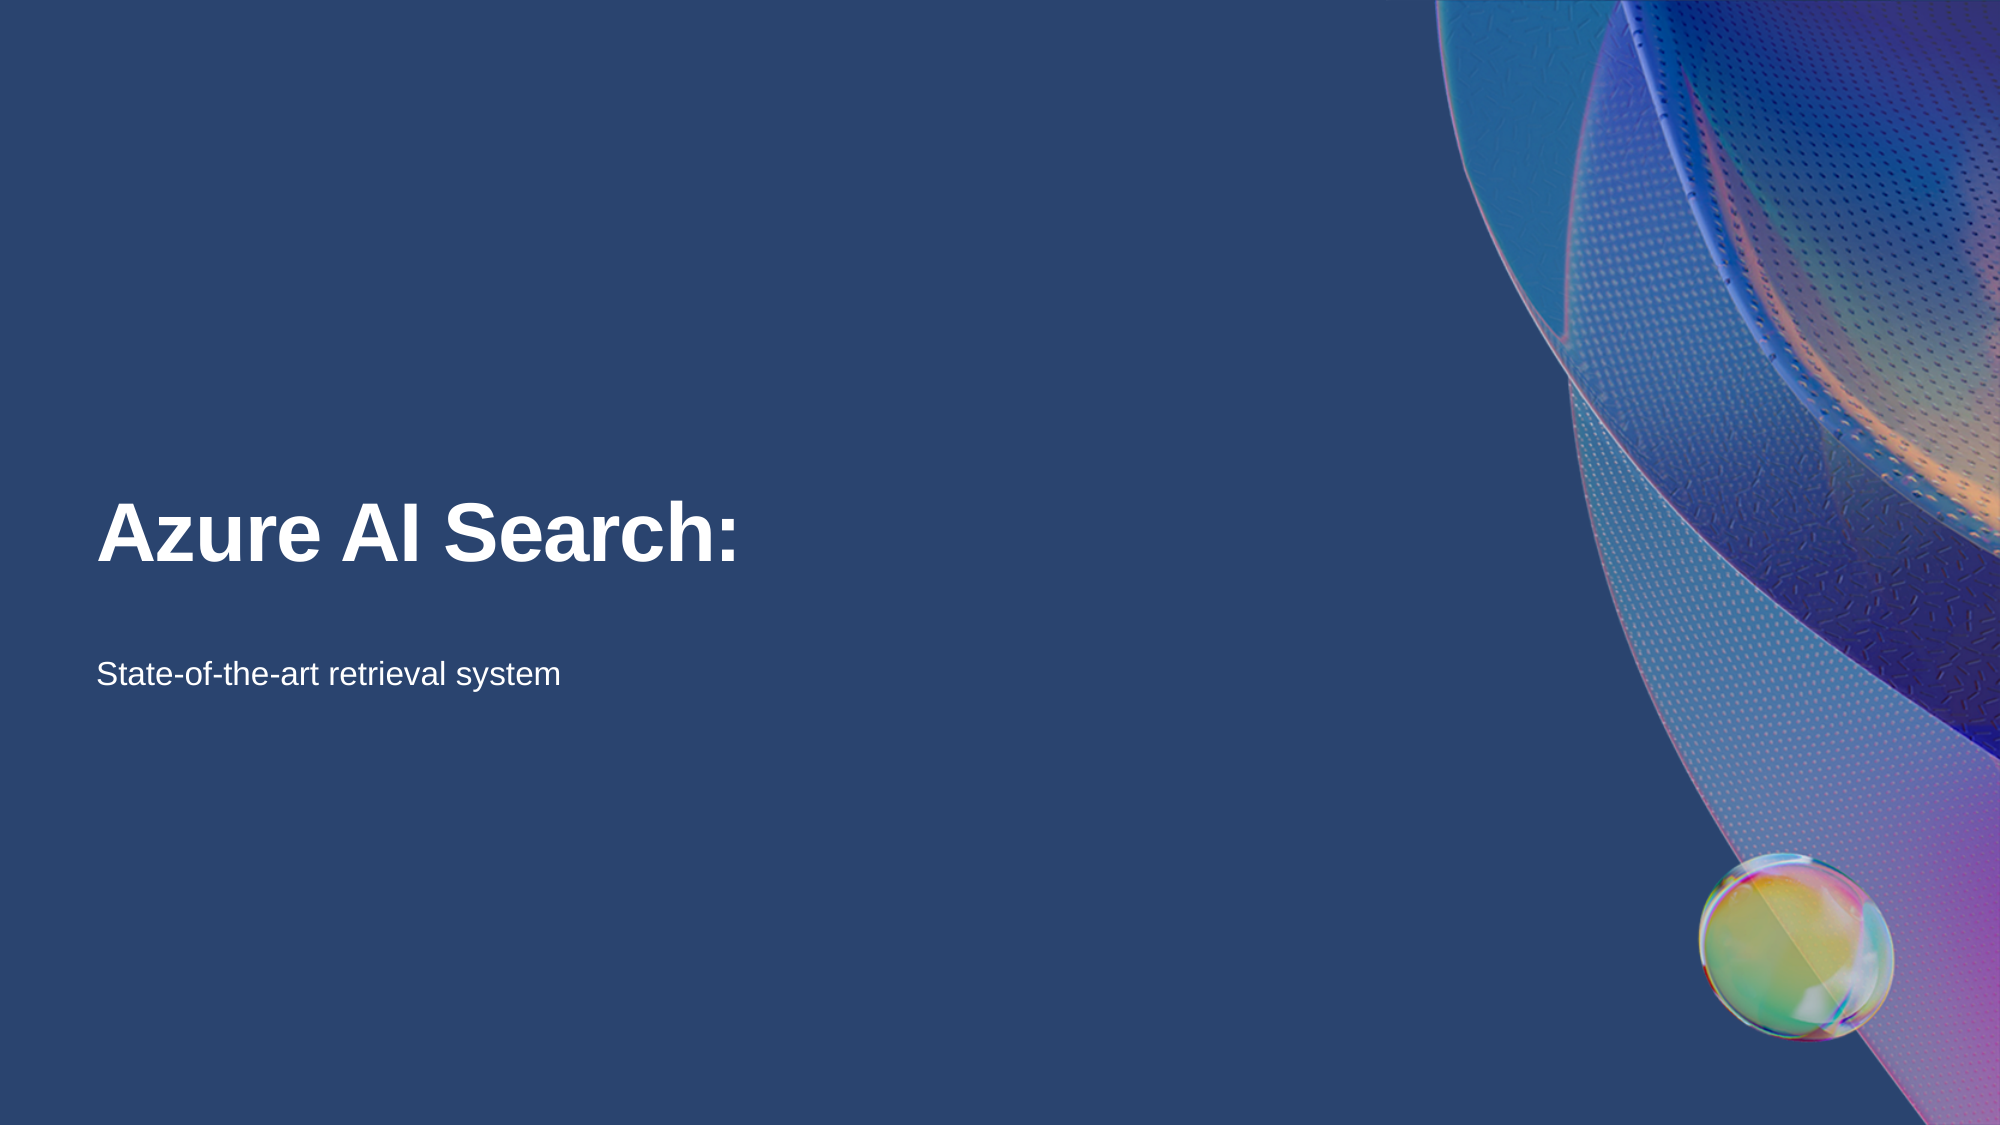

# Azure AI Search:​
State-of-the-art retrieval system​